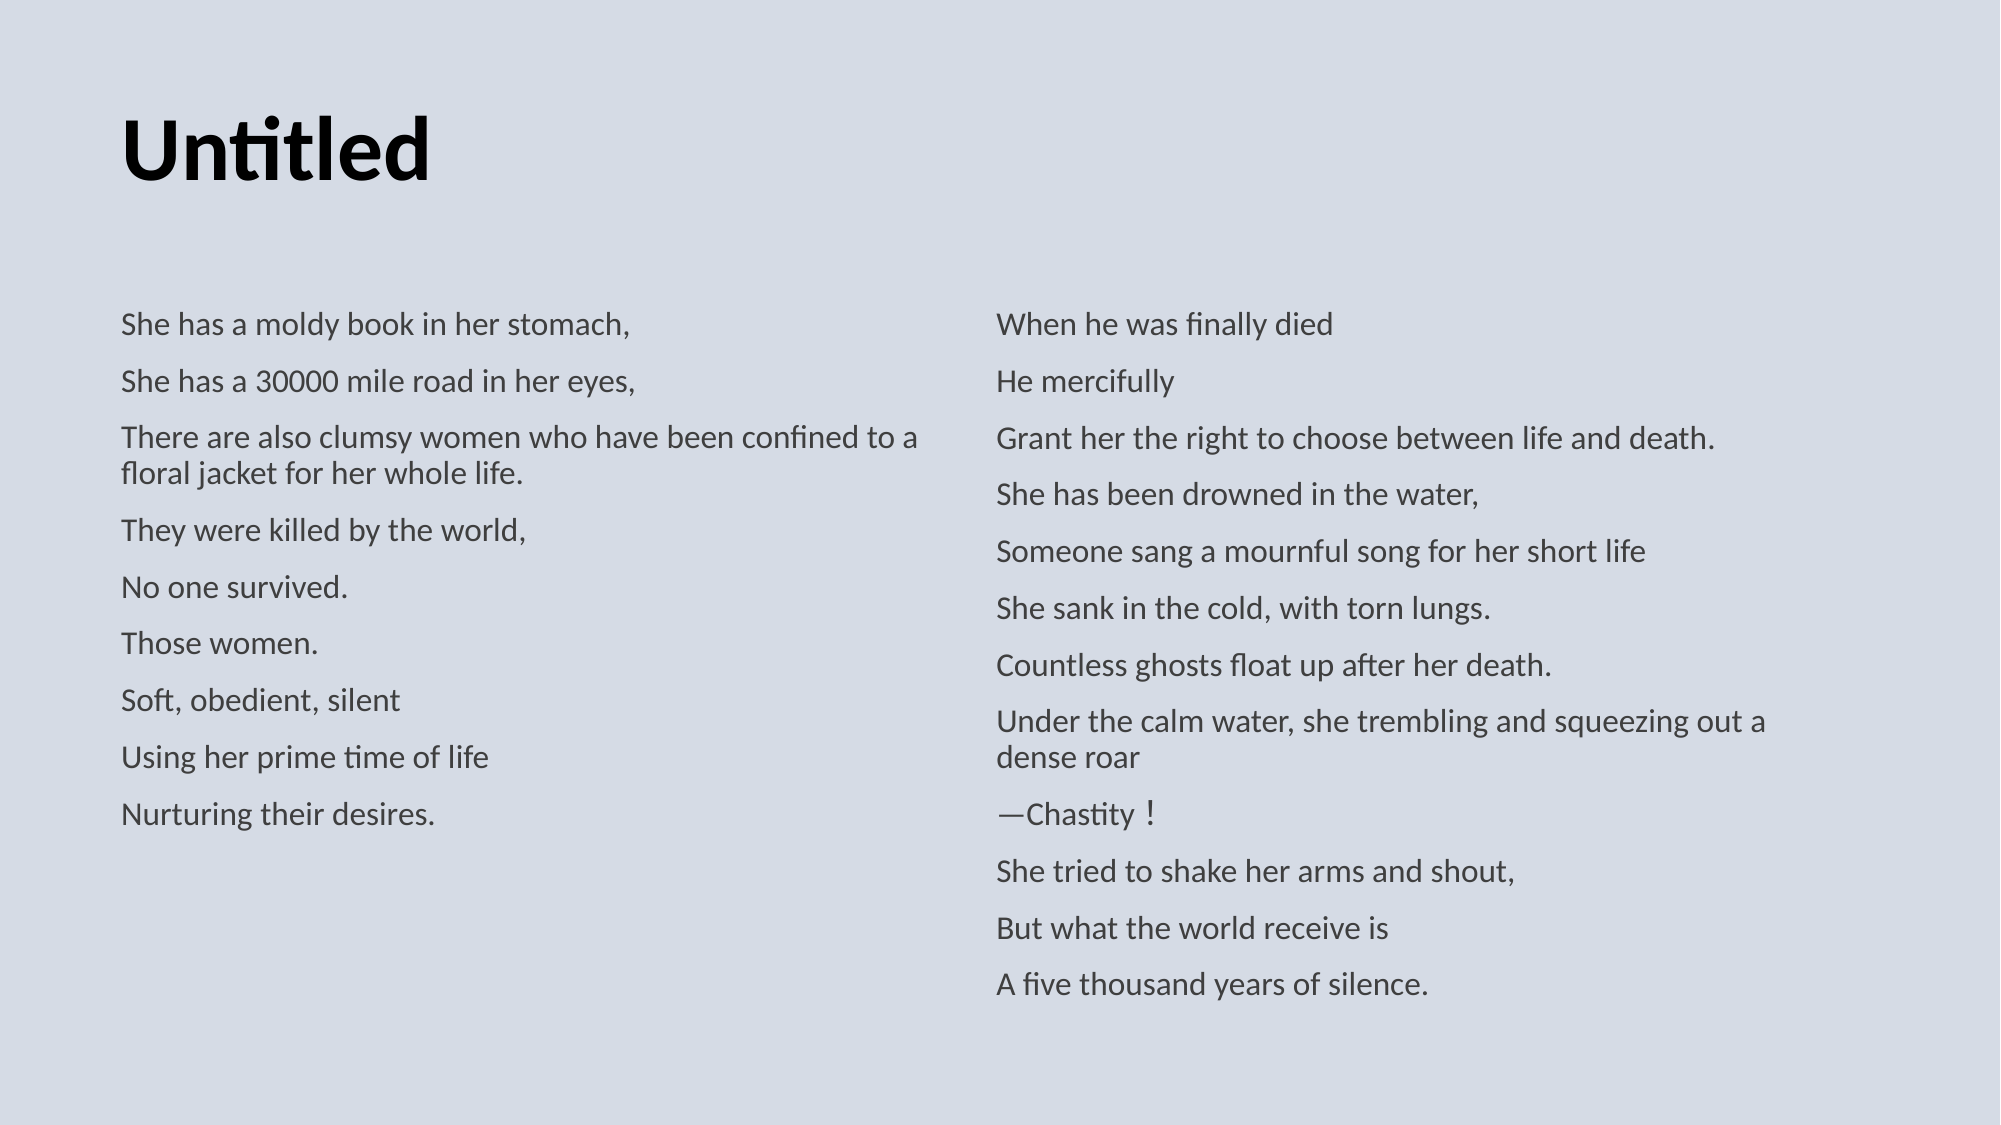

# Untitled
She has a moldy book in her stomach,
She has a 30000 mile road in her eyes,
There are also clumsy women who have been confined to a floral jacket for her whole life.
They were killed by the world,
No one survived.
Those women.
Soft, obedient, silent
Using her prime time of life
Nurturing their desires.
When he was finally died
He mercifully
Grant her the right to choose between life and death.
She has been drowned in the water,
Someone sang a mournful song for her short life
She sank in the cold, with torn lungs.
Countless ghosts float up after her death.
Under the calm water, she trembling and squeezing out a dense roar
—Chastity！
She tried to shake her arms and shout,
But what the world receive is
A five thousand years of silence.